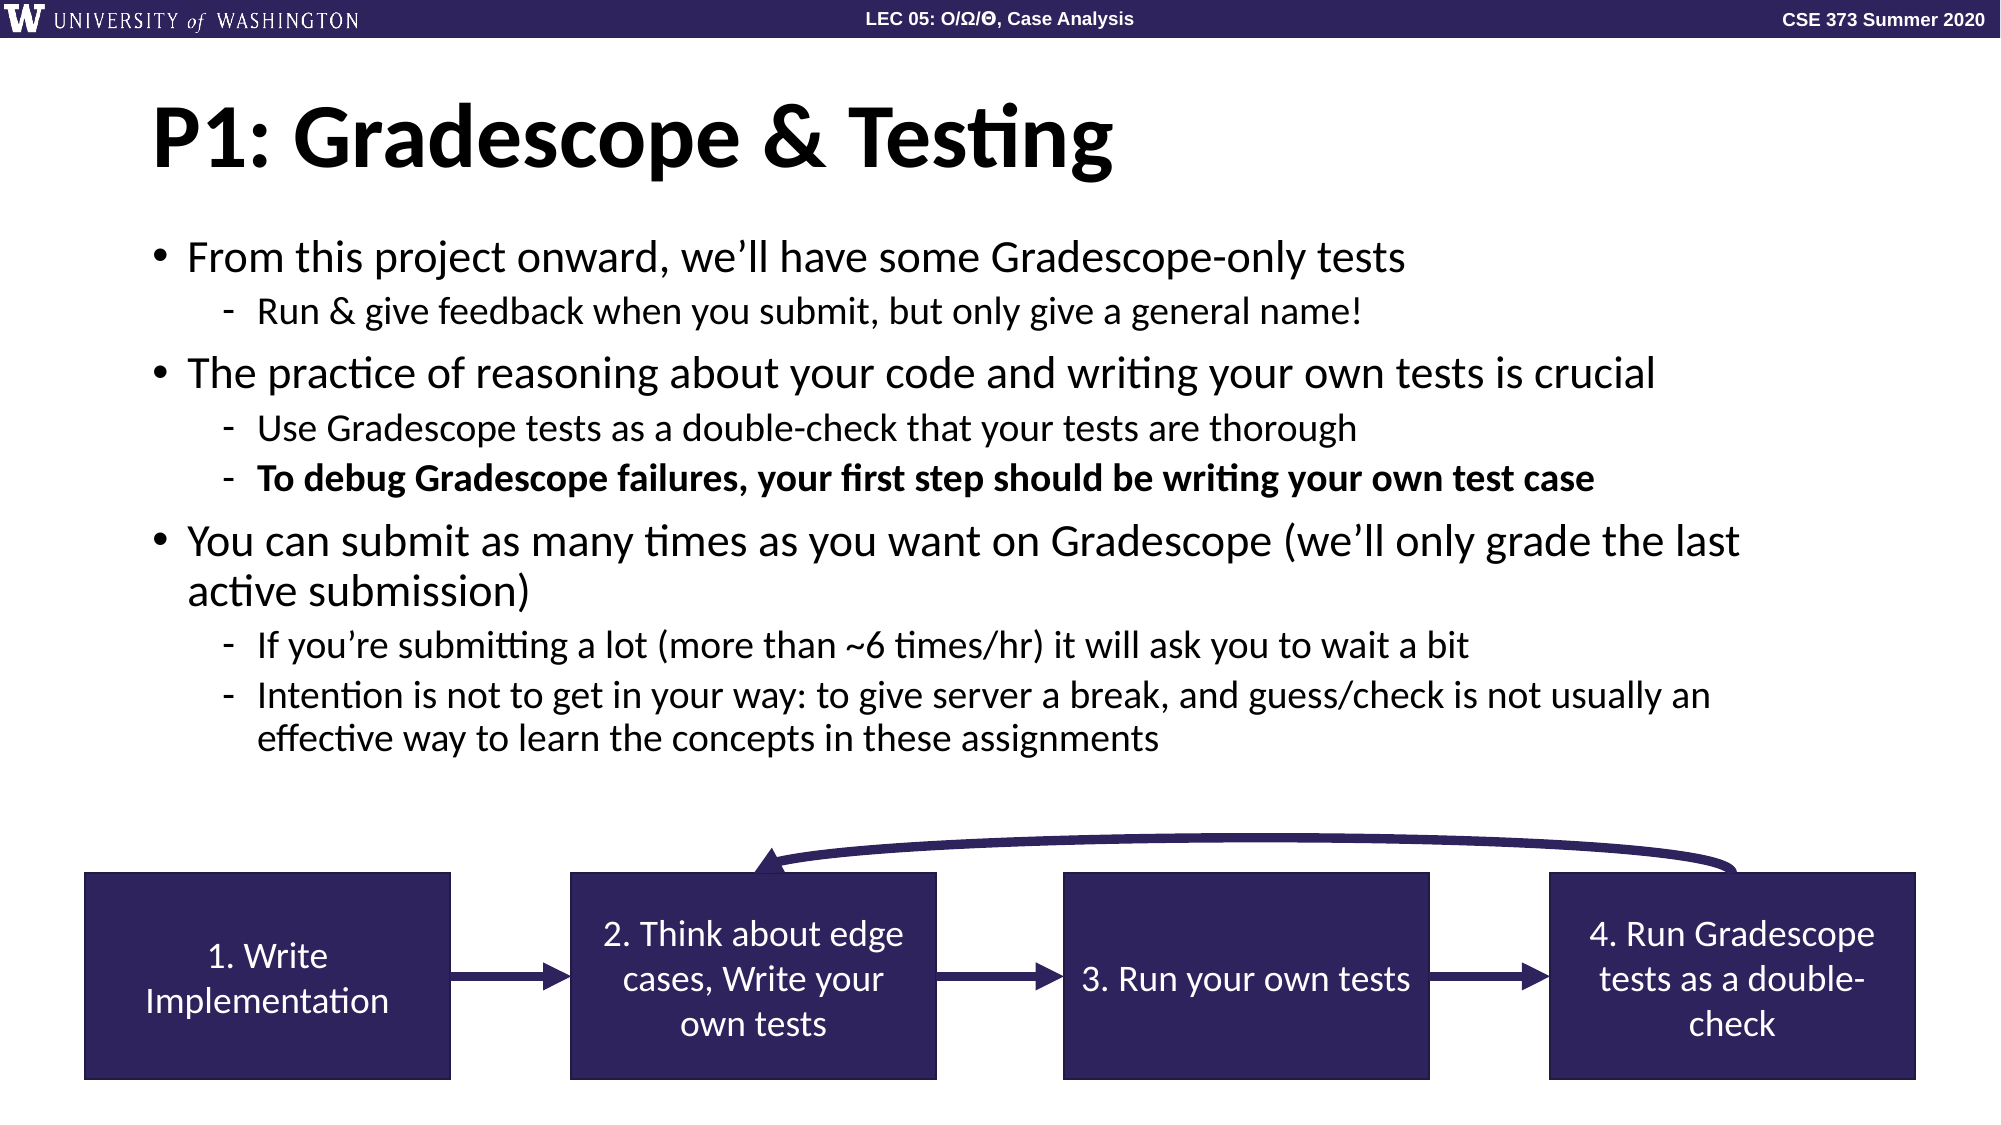

# P1: Gradescope & Testing
From this project onward, we’ll have some Gradescope-only tests
Run & give feedback when you submit, but only give a general name!
The practice of reasoning about your code and writing your own tests is crucial
Use Gradescope tests as a double-check that your tests are thorough
To debug Gradescope failures, your first step should be writing your own test case
You can submit as many times as you want on Gradescope (we’ll only grade the last active submission)
If you’re submitting a lot (more than ~6 times/hr) it will ask you to wait a bit
Intention is not to get in your way: to give server a break, and guess/check is not usually an effective way to learn the concepts in these assignments
1. Write Implementation
2. Think about edge cases, Write your own tests
3. Run your own tests
4. Run Gradescope tests as a double-check